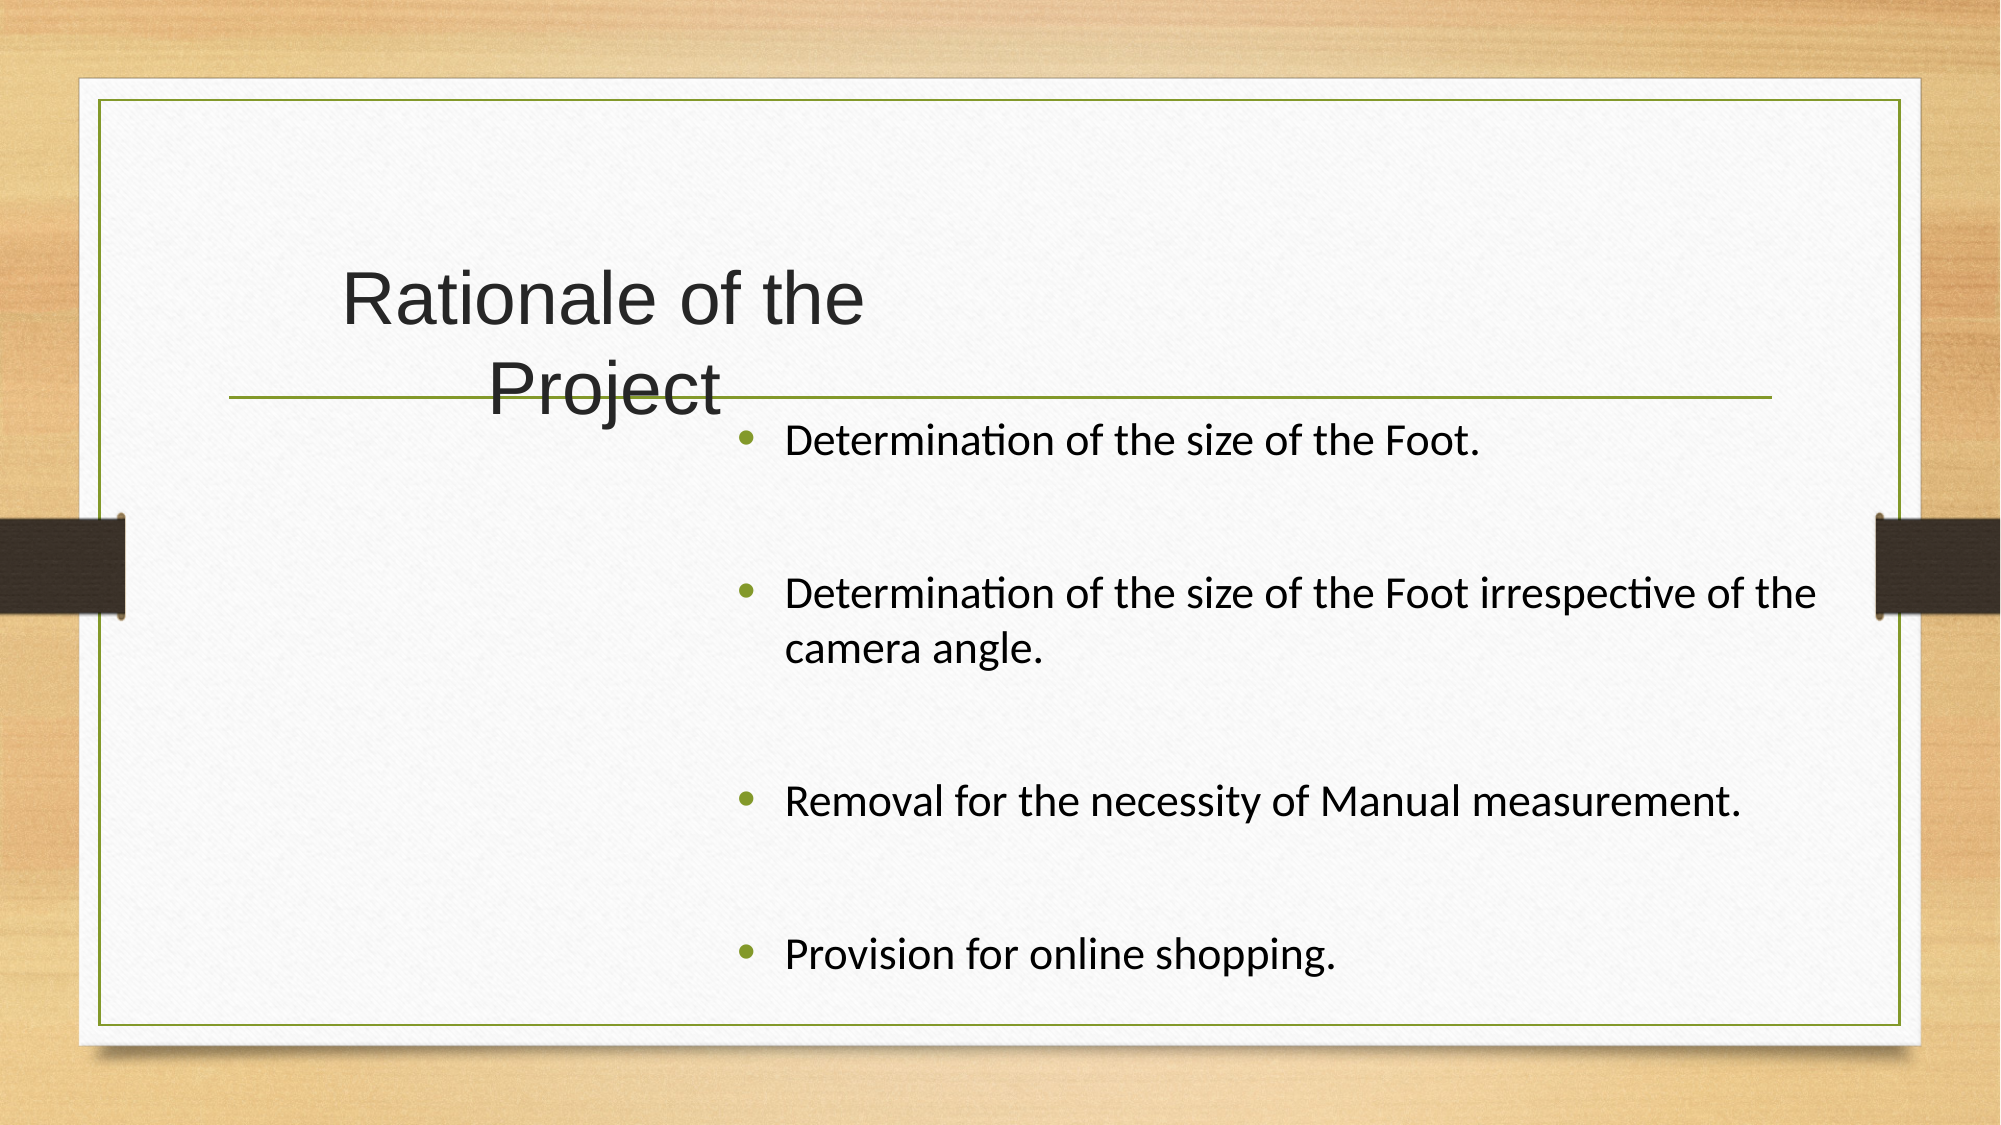

# Rationale of the Project
Determination of the size of the Foot.

Determination of the size of the Foot irrespective of the camera angle.

Removal for the necessity of Manual measurement.

Provision for online shopping.